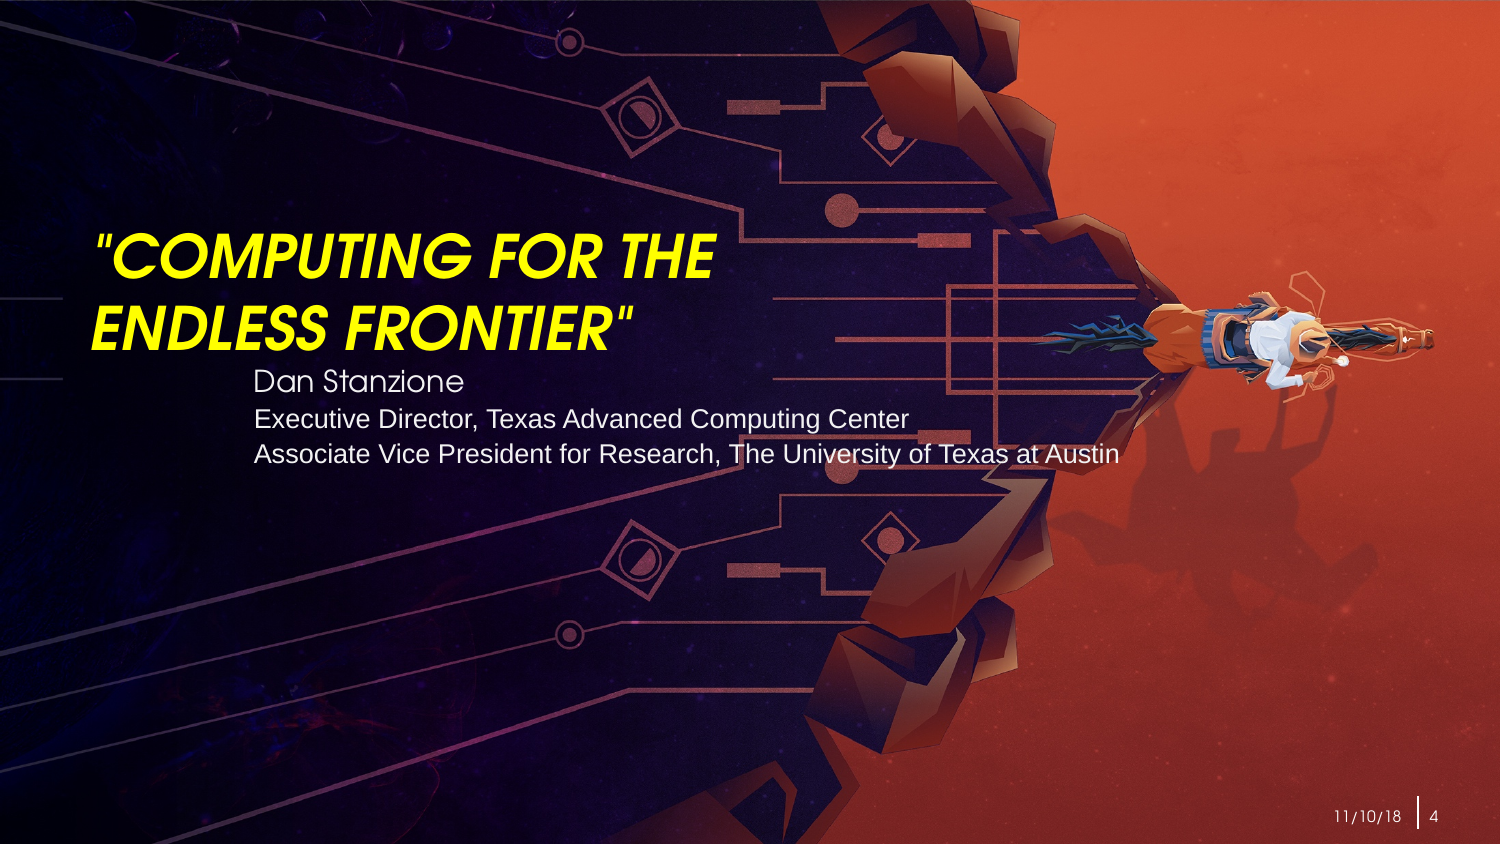

# "COMPUTING FOR THE ENDLESS FRONTIER"
Dan Stanzione
Executive Director, Texas Advanced Computing Center
Associate Vice President for Research, The University of Texas at Austin
11/10/18
4